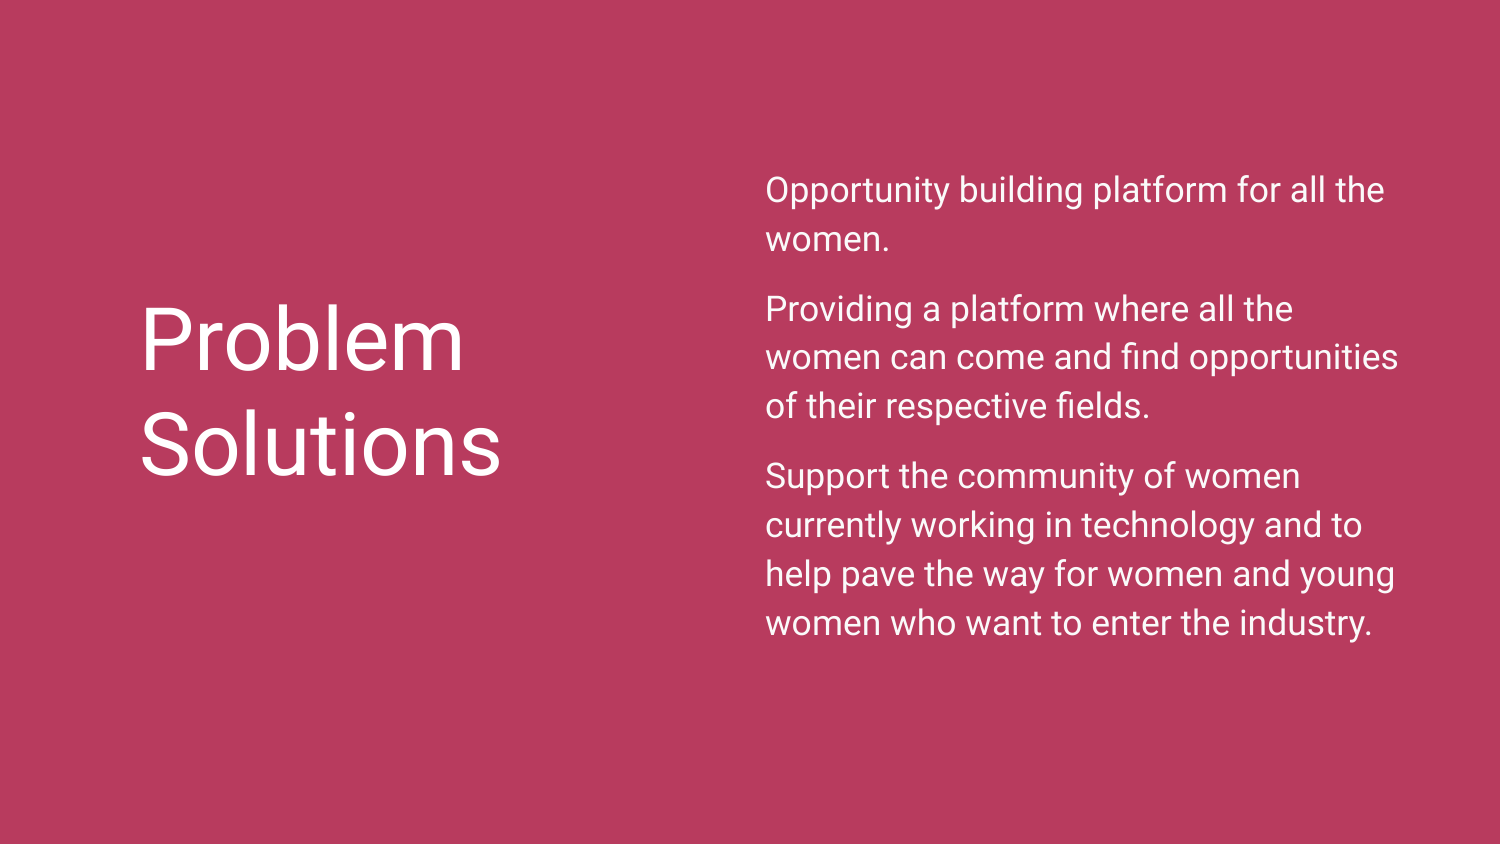

Opportunity building platform for all the women.
Providing a platform where all the women can come and find opportunities of their respective fields.
Support the community of women currently working in technology and to help pave the way for women and young women who want to enter the industry.

# Problem Solutions